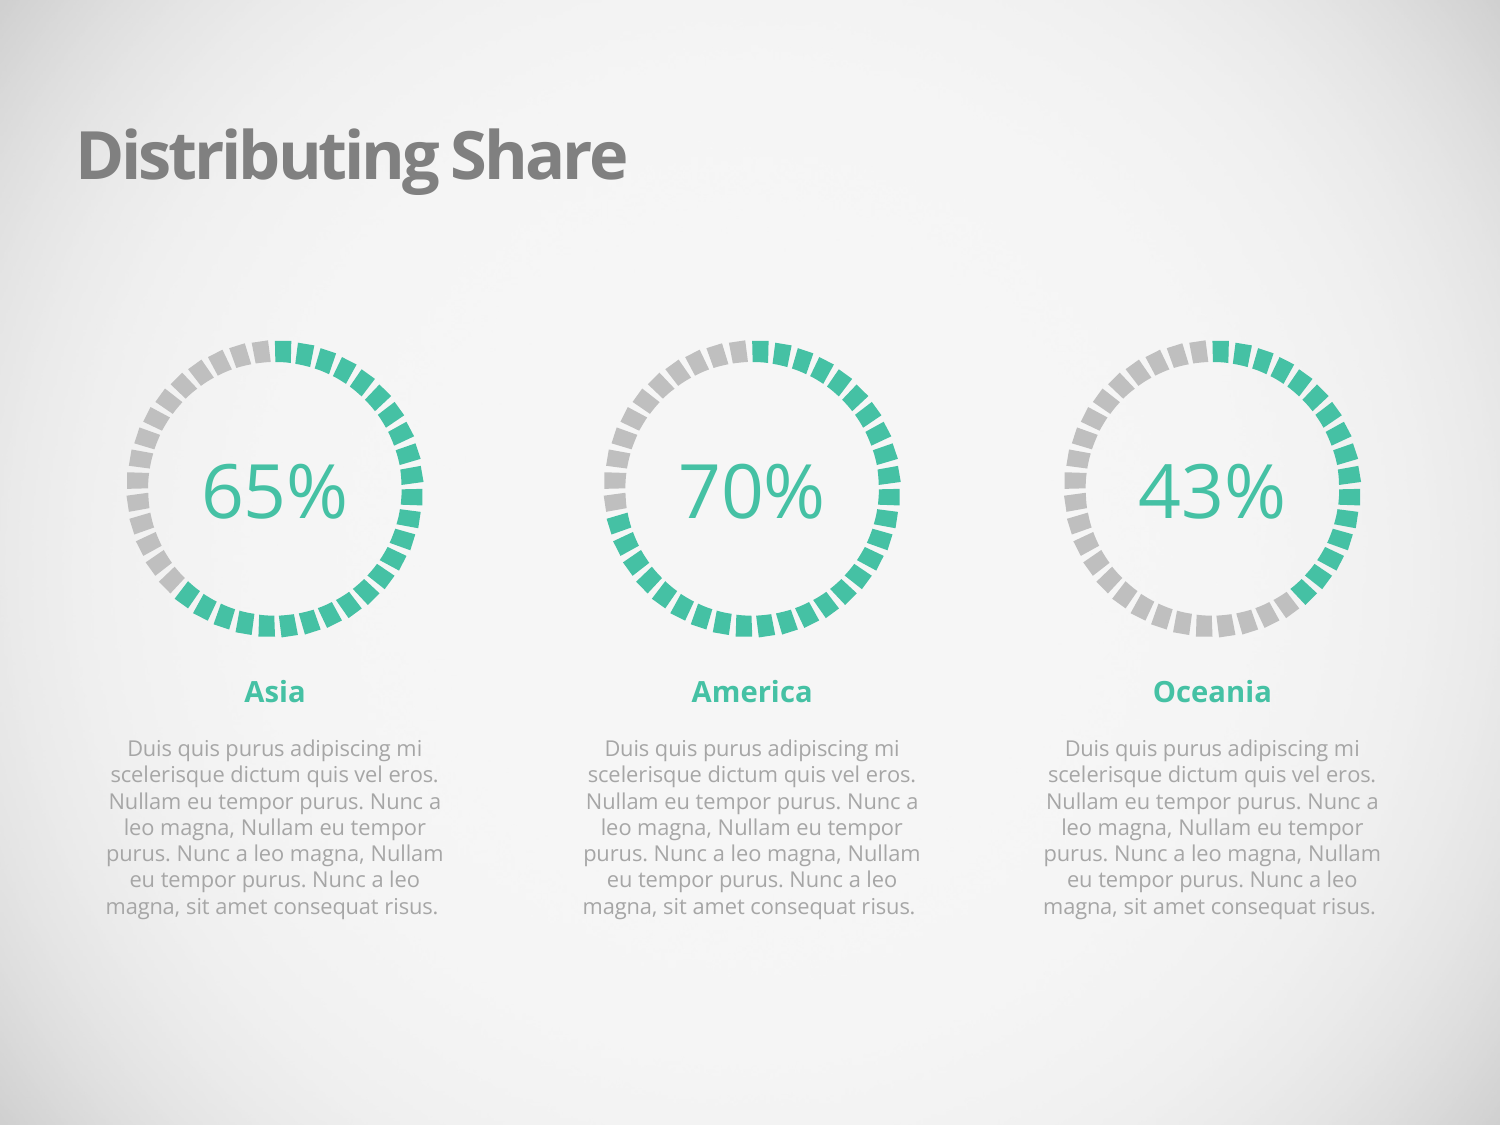

Distributing Share

65%
70%
43%
Asia

Duis quis purus adipiscing mi scelerisque dictum quis vel eros. Nullam eu tempor purus. Nunc a leo magna, Nullam eu tempor purus. Nunc a leo magna, Nullam eu tempor purus. Nunc a leo magna, sit amet consequat risus.
America

Duis quis purus adipiscing mi scelerisque dictum quis vel eros. Nullam eu tempor purus. Nunc a leo magna, Nullam eu tempor purus. Nunc a leo magna, Nullam eu tempor purus. Nunc a leo magna, sit amet consequat risus.
Oceania

Duis quis purus adipiscing mi scelerisque dictum quis vel eros. Nullam eu tempor purus. Nunc a leo magna, Nullam eu tempor purus. Nunc a leo magna, Nullam eu tempor purus. Nunc a leo magna, sit amet consequat risus.